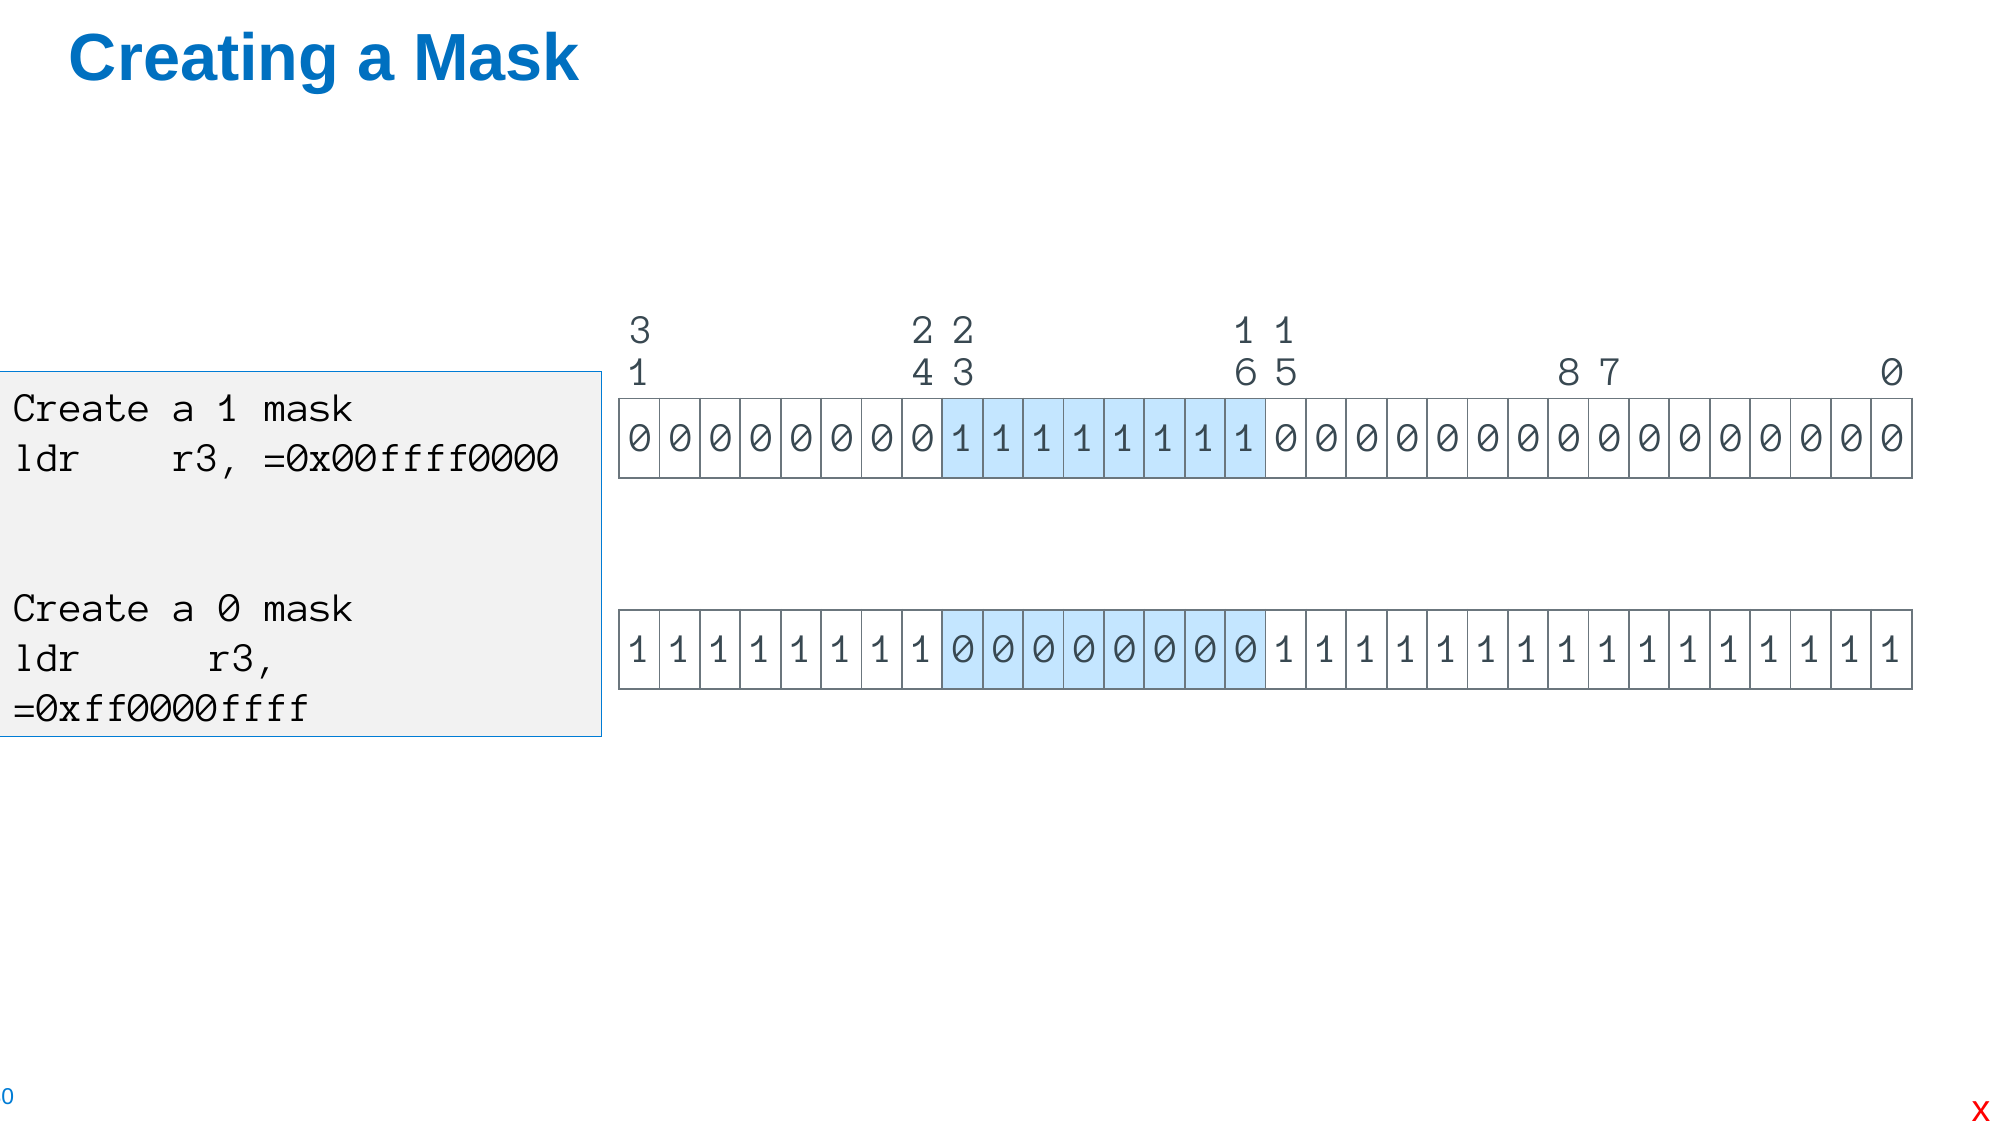

# Creating a Mask
| 31 |  |  |  |  |  |  | 24 | 23 |  |  |  |  |  |  | 16 | 15 |  |  |  |  |  |  | 8 | 7 |  |  |  |  |  |  | 0 |
| --- | --- | --- | --- | --- | --- | --- | --- | --- | --- | --- | --- | --- | --- | --- | --- | --- | --- | --- | --- | --- | --- | --- | --- | --- | --- | --- | --- | --- | --- | --- | --- |
| 0 | 0 | 0 | 0 | 0 | 0 | 0 | 0 | 1 | 1 | 1 | 1 | 1 | 1 | 1 | 1 | 0 | 0 | 0 | 0 | 0 | 0 | 0 | 0 | 0 | 0 | 0 | 0 | 0 | 0 | 0 | 0 |
Create a 1 mask
ldr    r3, =0x00ffff0000

Create a 0 mask
ldr	  r3, =0xff0000ffff
| 1 | 1 | 1 | 1 | 1 | 1 | 1 | 1 | 0 | 0 | 0 | 0 | 0 | 0 | 0 | 0 | 1 | 1 | 1 | 1 | 1 | 1 | 1 | 1 | 1 | 1 | 1 | 1 | 1 | 1 | 1 | 1 |
| --- | --- | --- | --- | --- | --- | --- | --- | --- | --- | --- | --- | --- | --- | --- | --- | --- | --- | --- | --- | --- | --- | --- | --- | --- | --- | --- | --- | --- | --- | --- | --- |
x